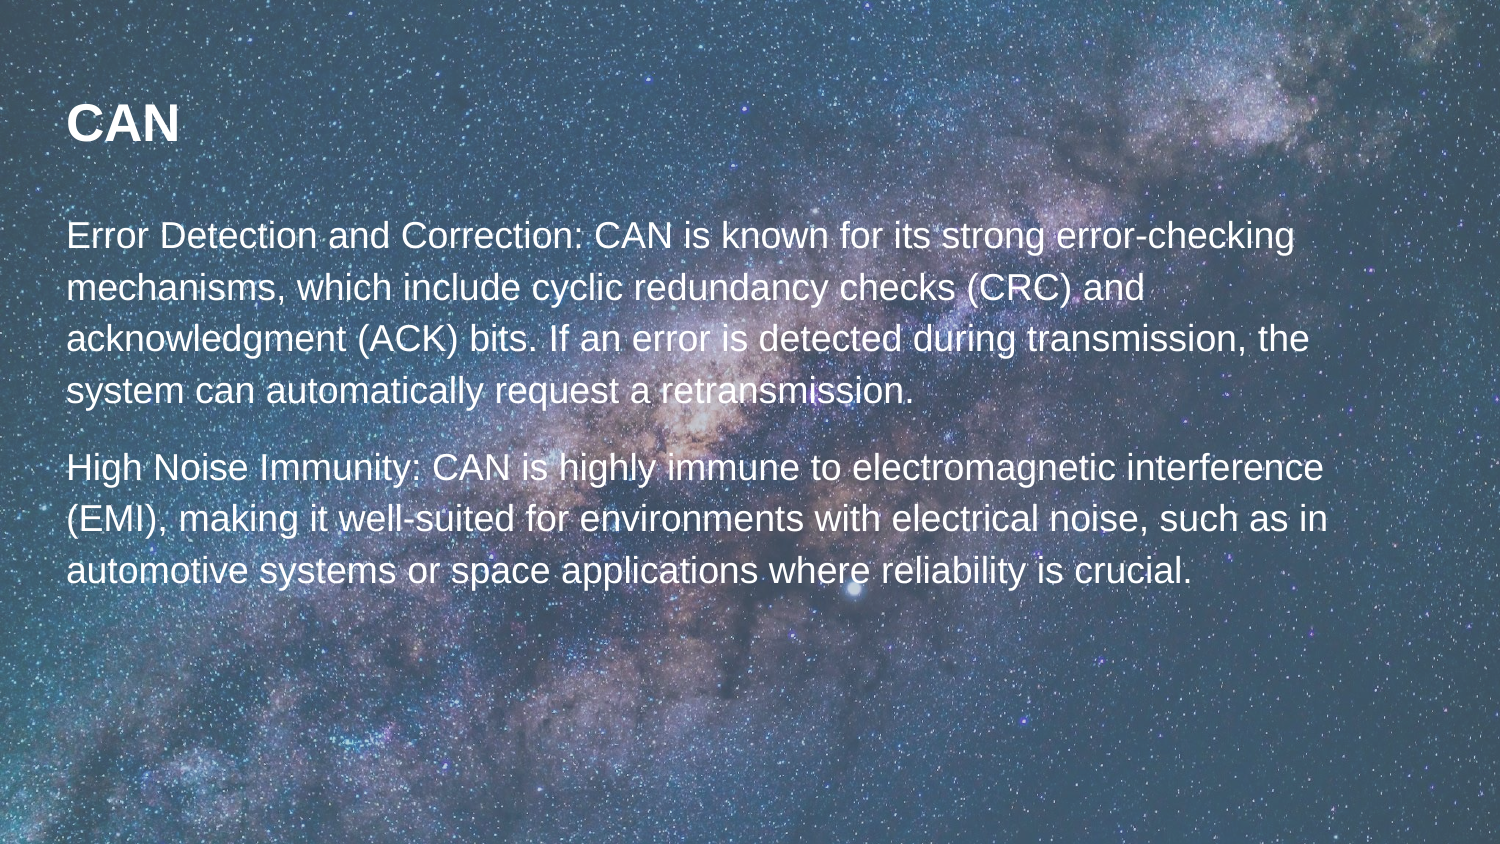

# CAN
Error Detection and Correction: CAN is known for its strong error-checking mechanisms, which include cyclic redundancy checks (CRC) and acknowledgment (ACK) bits. If an error is detected during transmission, the system can automatically request a retransmission.
High Noise Immunity: CAN is highly immune to electromagnetic interference (EMI), making it well-suited for environments with electrical noise, such as in automotive systems or space applications where reliability is crucial.